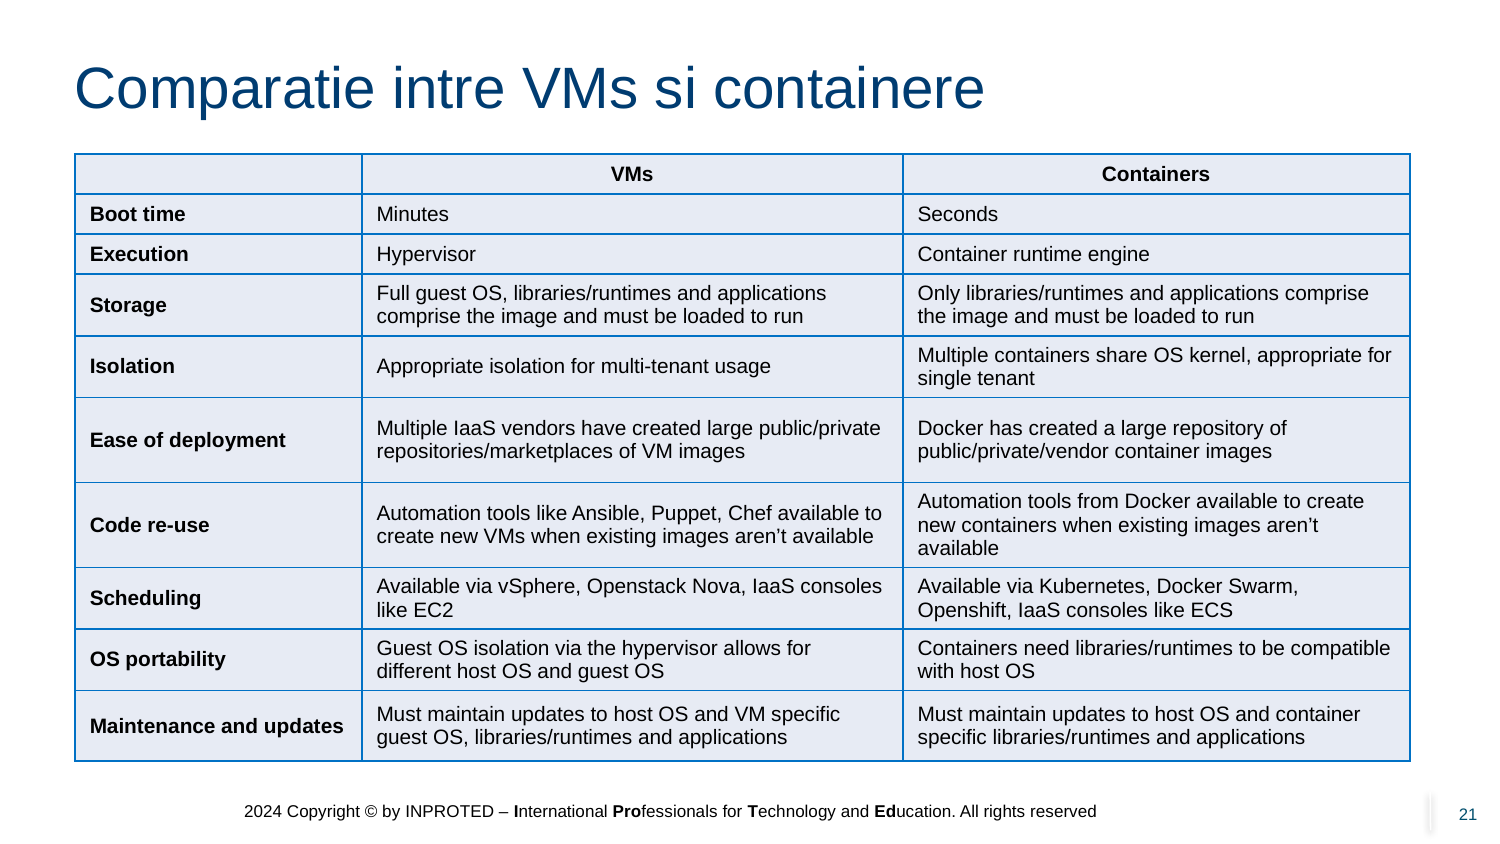

# Comparatie intre VMs si containere
|  | VMs | Containers |
| --- | --- | --- |
| Boot time | Minutes | Seconds |
| Execution | Hypervisor | Container runtime engine |
| Storage | Full guest OS, libraries/runtimes and applications comprise the image and must be loaded to run | Only libraries/runtimes and applications comprise the image and must be loaded to run |
| Isolation | Appropriate isolation for multi-tenant usage | Multiple containers share OS kernel, appropriate for single tenant |
| Ease of deployment | Multiple IaaS vendors have created large public/private repositories/marketplaces of VM images | Docker has created a large repository of public/private/vendor container images |
| Code re-use | Automation tools like Ansible, Puppet, Chef available to create new VMs when existing images aren’t available | Automation tools from Docker available to create new containers when existing images aren’t available |
| Scheduling | Available via vSphere, Openstack Nova, IaaS consoles like EC2 | Available via Kubernetes, Docker Swarm, Openshift, IaaS consoles like ECS |
| OS portability | Guest OS isolation via the hypervisor allows for different host OS and guest OS | Containers need libraries/runtimes to be compatible with host OS |
| Maintenance and updates | Must maintain updates to host OS and VM specific guest OS, libraries/runtimes and applications | Must maintain updates to host OS and container specific libraries/runtimes and applications |
21